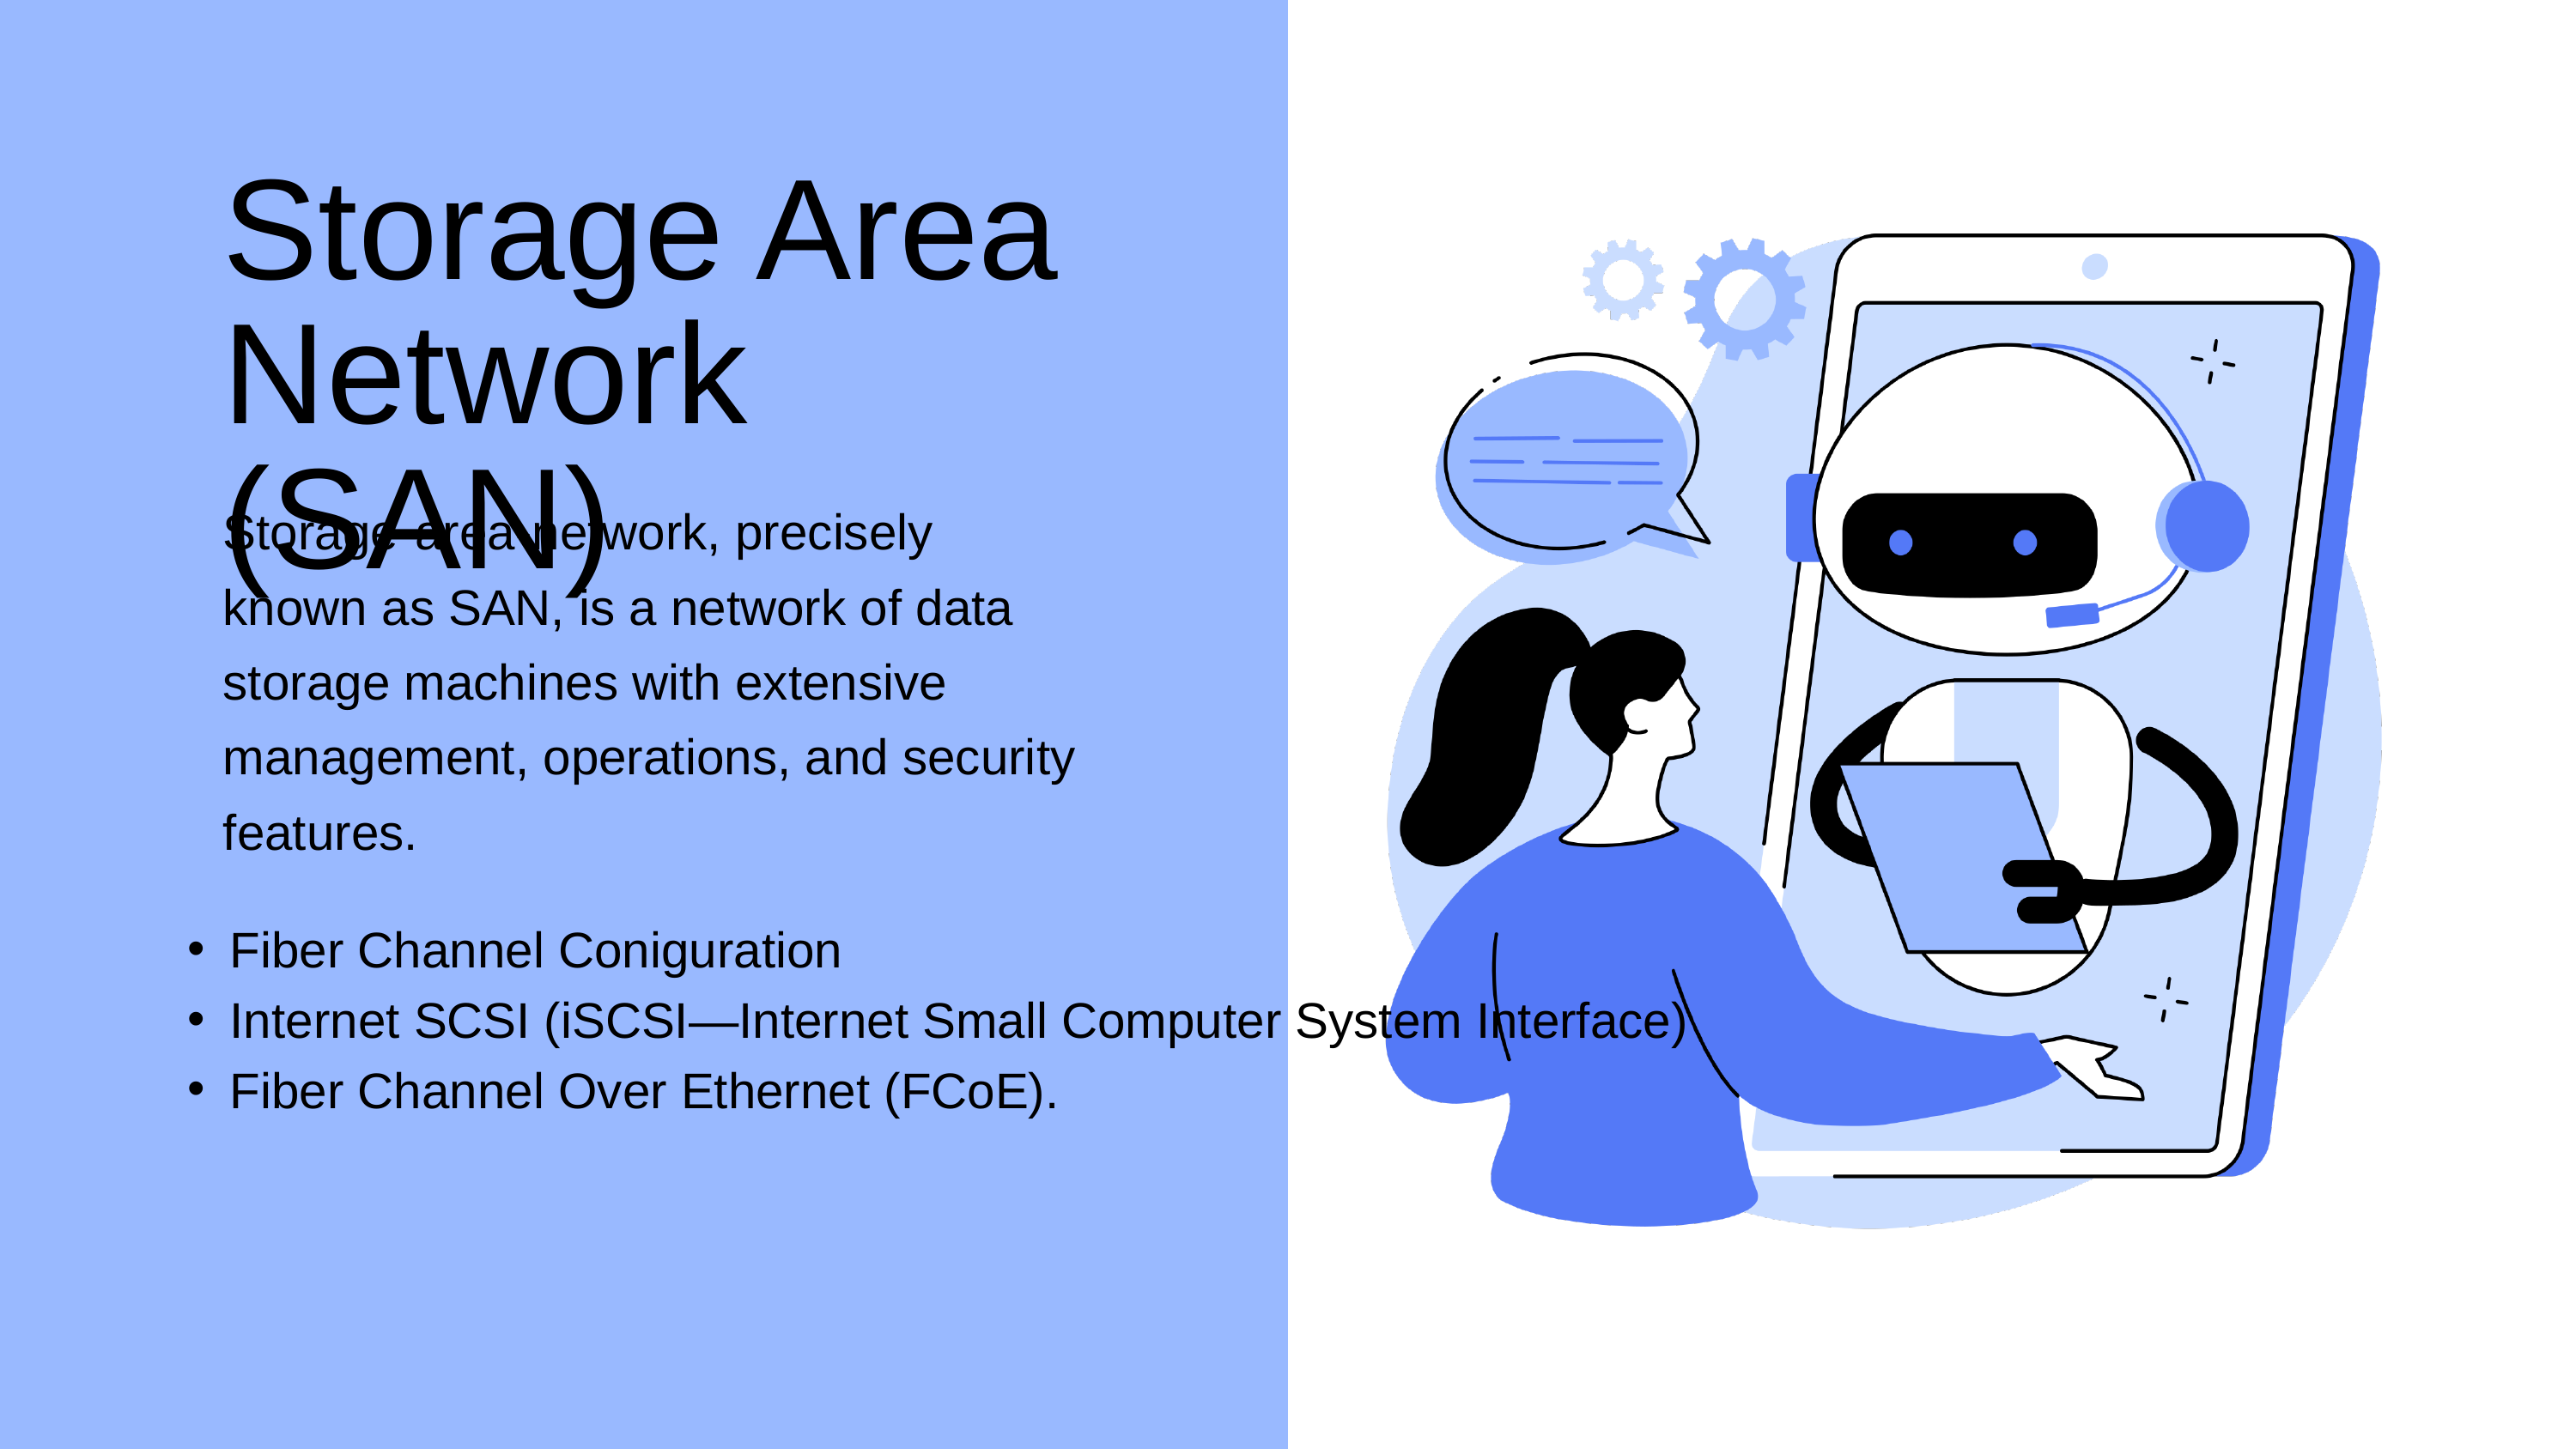

Storage Area Network (SAN)

Storage-area-network, precisely known as SAN, is a network of data storage machines with extensive management, operations, and security features.
Fiber Channel Coniguration
Internet SCSI (iSCSI—Internet Small Computer System Interface)
Fiber Channel Over Ethernet (FCoE).